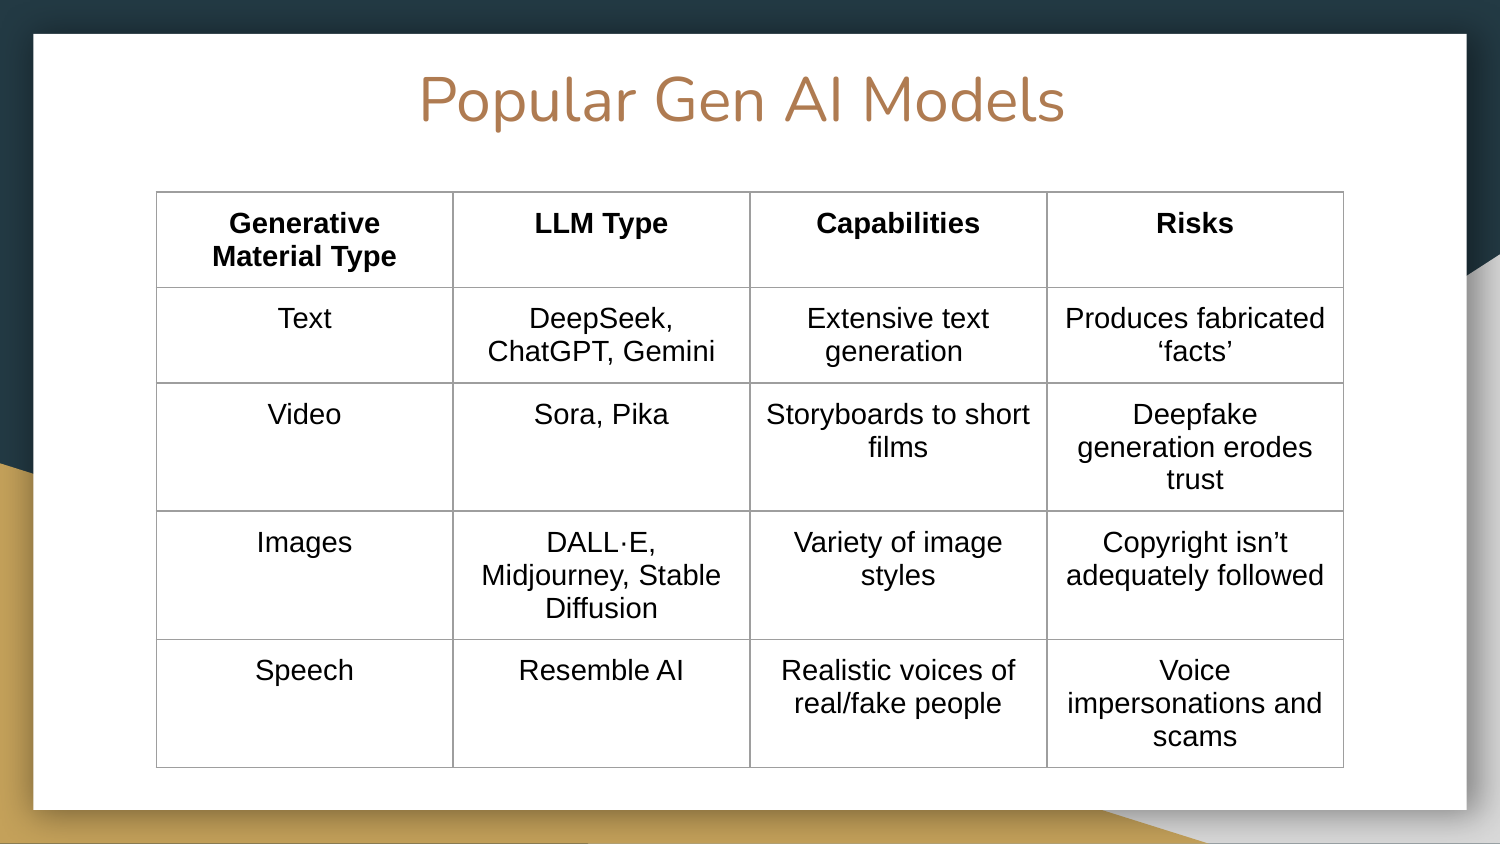

# Popular Gen AI Models
| Generative Material Type | LLM Type | Capabilities | Risks |
| --- | --- | --- | --- |
| Text | DeepSeek, ChatGPT, Gemini | Extensive text generation | Produces fabricated ‘facts’ |
| Video | Sora, Pika | Storyboards to short films | Deepfake generation erodes trust |
| Images | DALL·E, Midjourney, Stable Diffusion | Variety of image styles | Copyright isn’t adequately followed |
| Speech | Resemble AI | Realistic voices of real/fake people | Voice impersonations and scams |